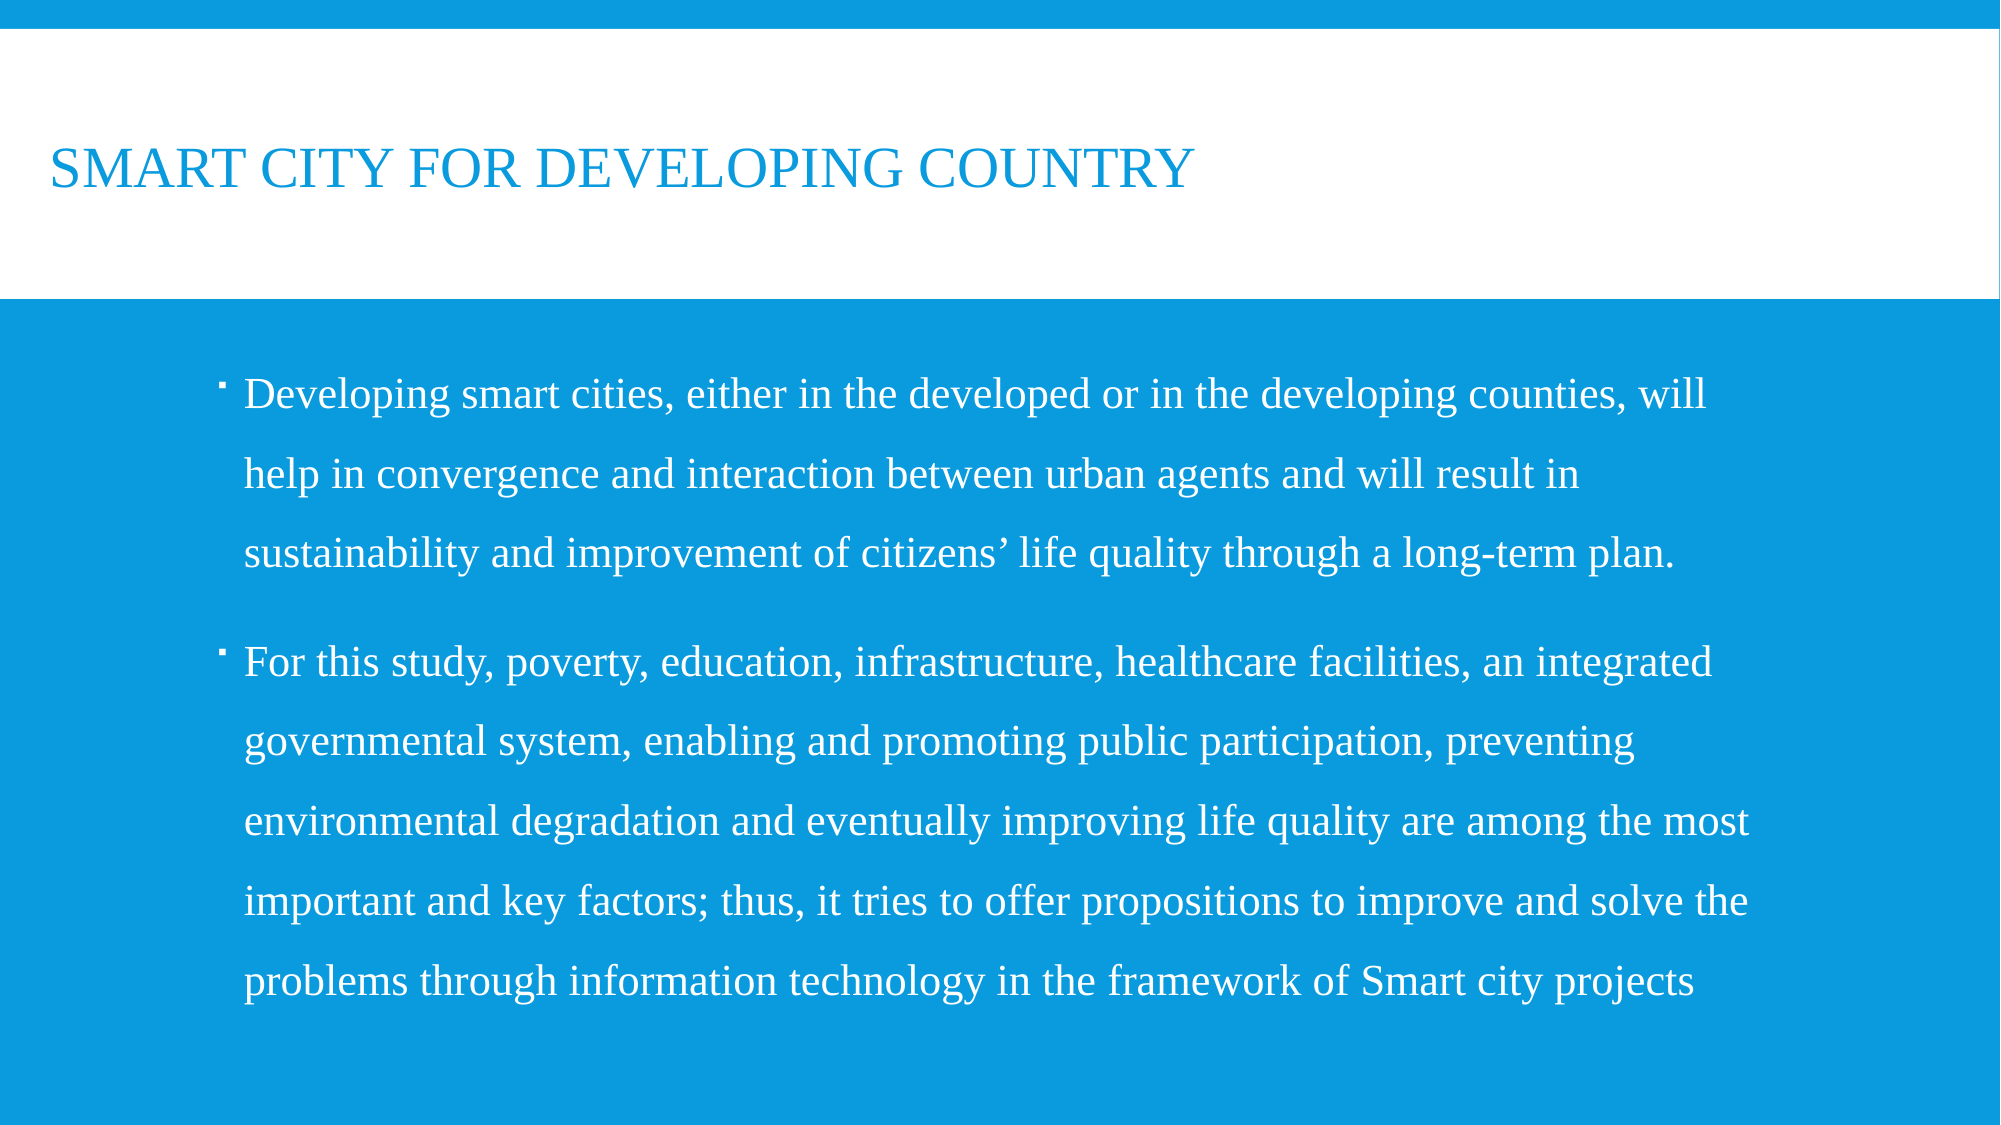

# Smart city for developing country
Developing smart cities, either in the developed or in the developing counties, will help in convergence and interaction between urban agents and will result in sustainability and improvement of citizens’ life quality through a long-term plan.
For this study, poverty, education, infrastructure, healthcare facilities, an integrated governmental system, enabling and promoting public participation, preventing environmental degradation and eventually improving life quality are among the most important and key factors; thus, it tries to offer propositions to improve and solve the problems through information technology in the framework of Smart city projects